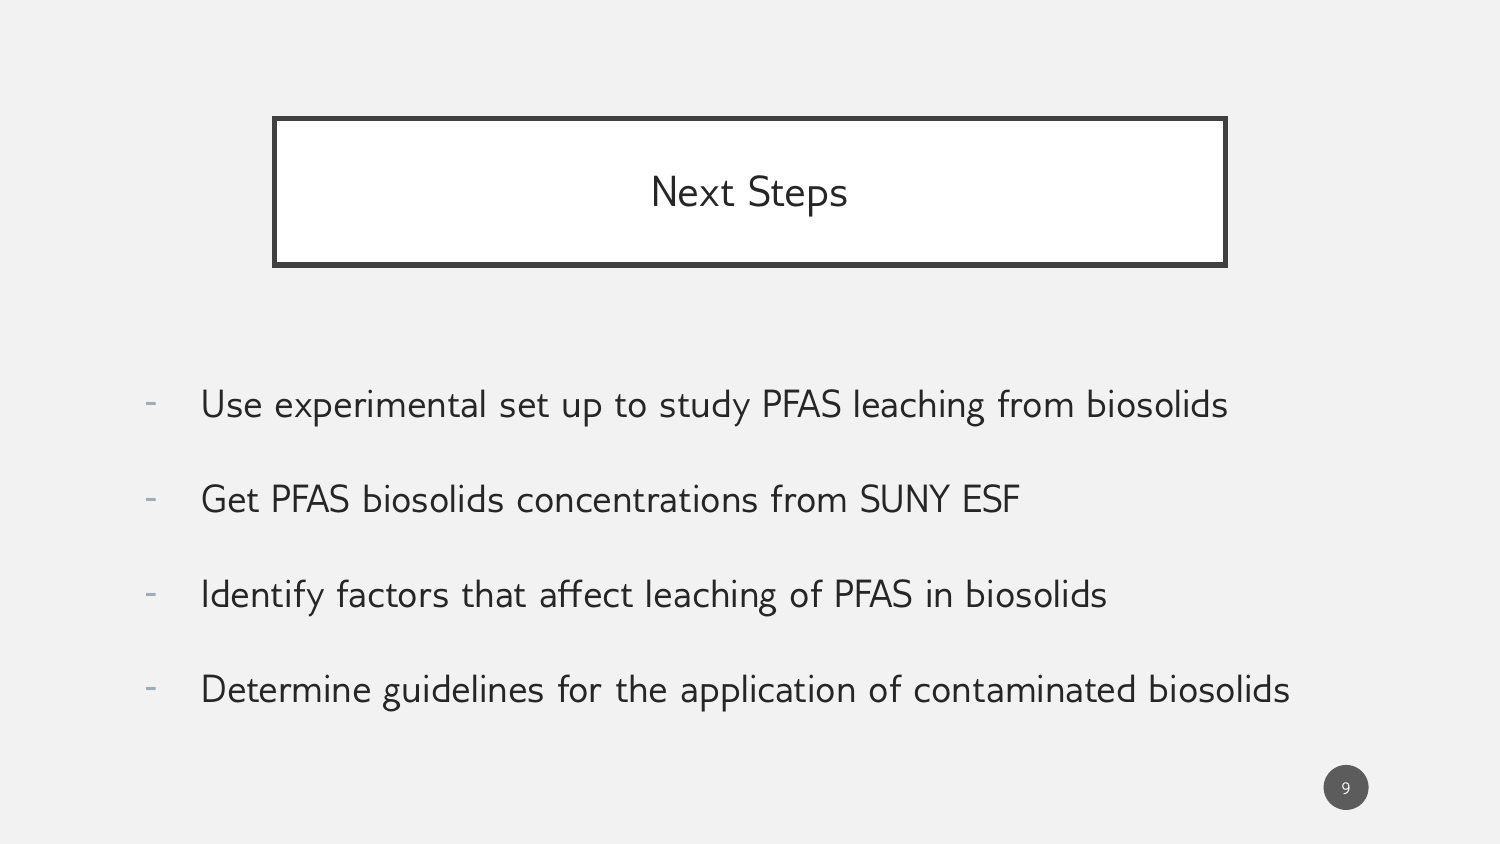

# Next Steps
Use experimental set up to study PFAS leaching from biosolids
Get PFAS biosolids concentrations from SUNY ESF
Identify factors that affect leaching of PFAS in biosolids
Determine guidelines for the application of contaminated biosolids
9